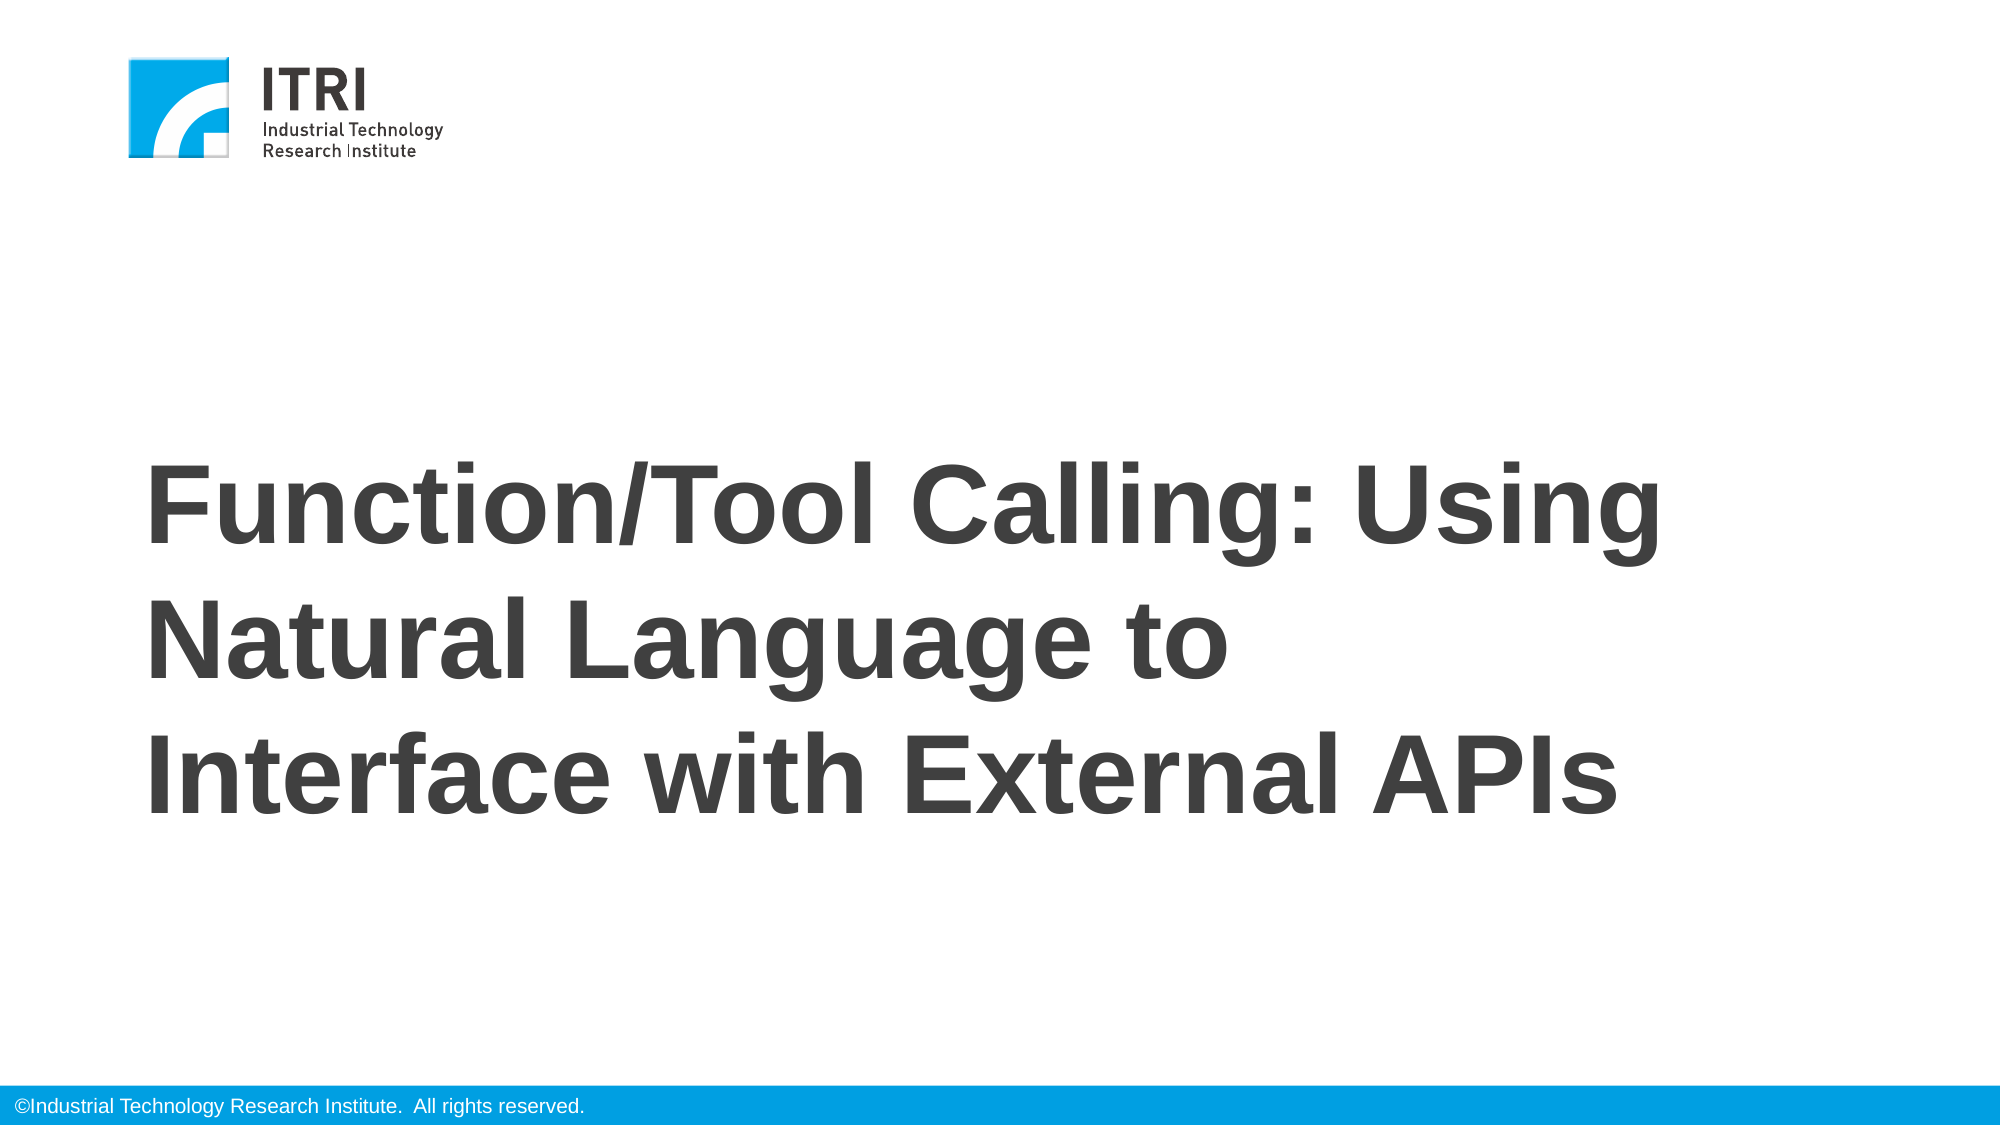

# Function/Tool Calling: Using Natural Language to Interface with External APIs